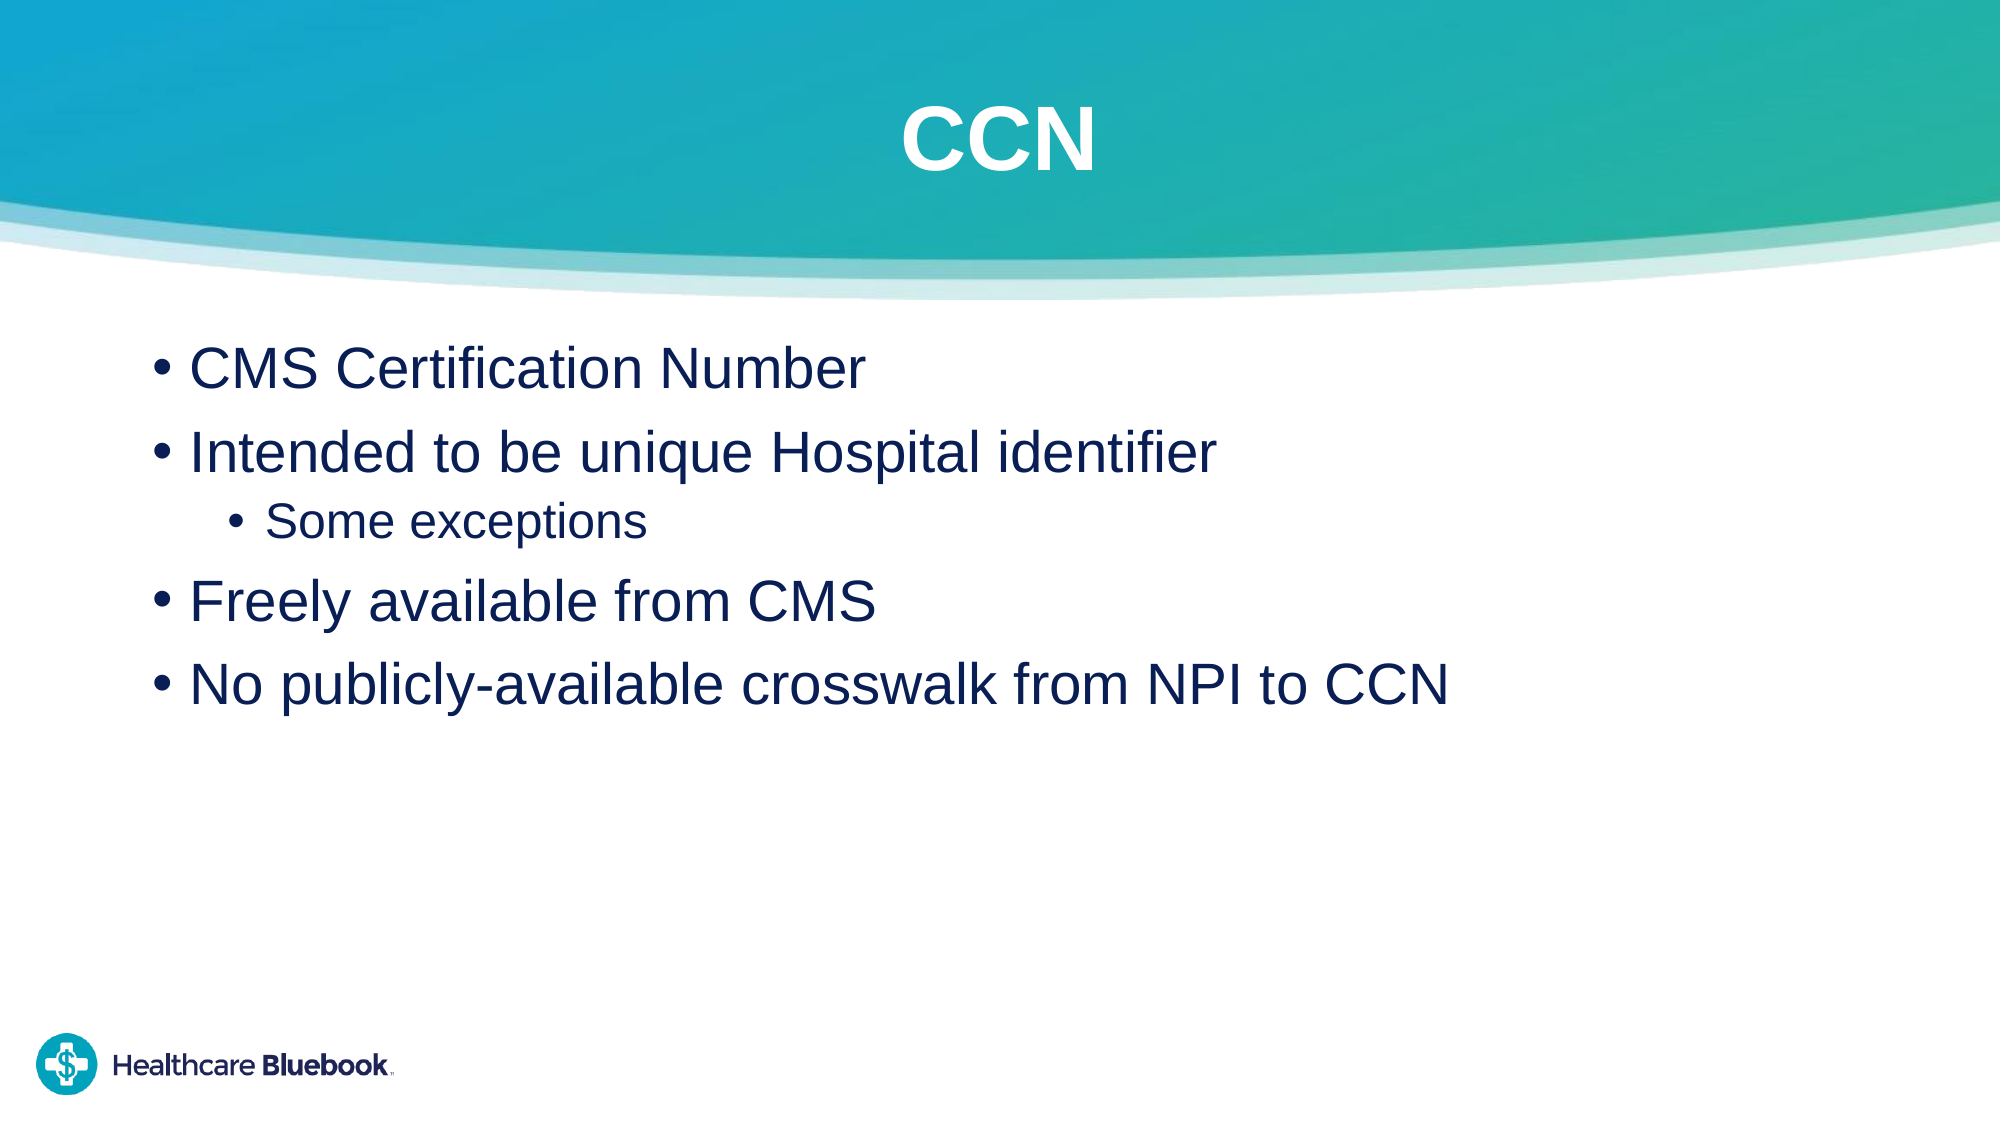

# CCN
CMS Certification Number
Intended to be unique Hospital identifier
Some exceptions
Freely available from CMS
No publicly-available crosswalk from NPI to CCN